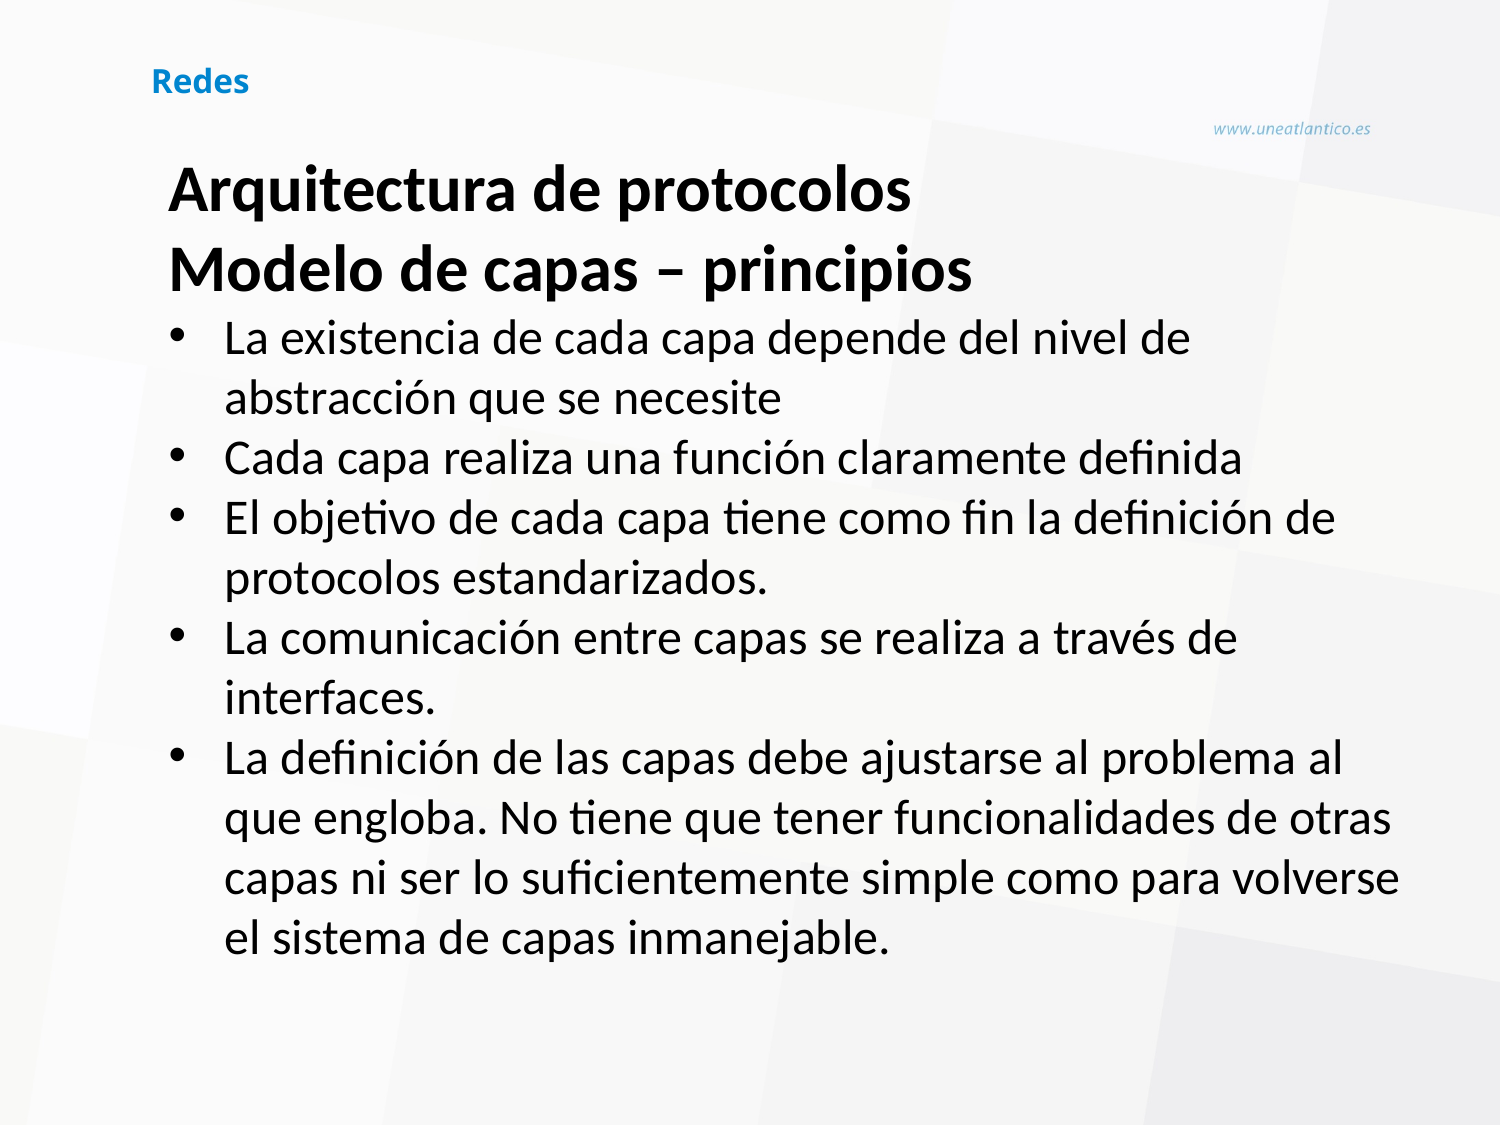

# Redes
Arquitectura de protocolos
Modelo de capas – principios
La existencia de cada capa depende del nivel de abstracción que se necesite
Cada capa realiza una función claramente definida
El objetivo de cada capa tiene como fin la definición de protocolos estandarizados.
La comunicación entre capas se realiza a través de interfaces.
La definición de las capas debe ajustarse al problema al que engloba. No tiene que tener funcionalidades de otras capas ni ser lo suficientemente simple como para volverse el sistema de capas inmanejable.